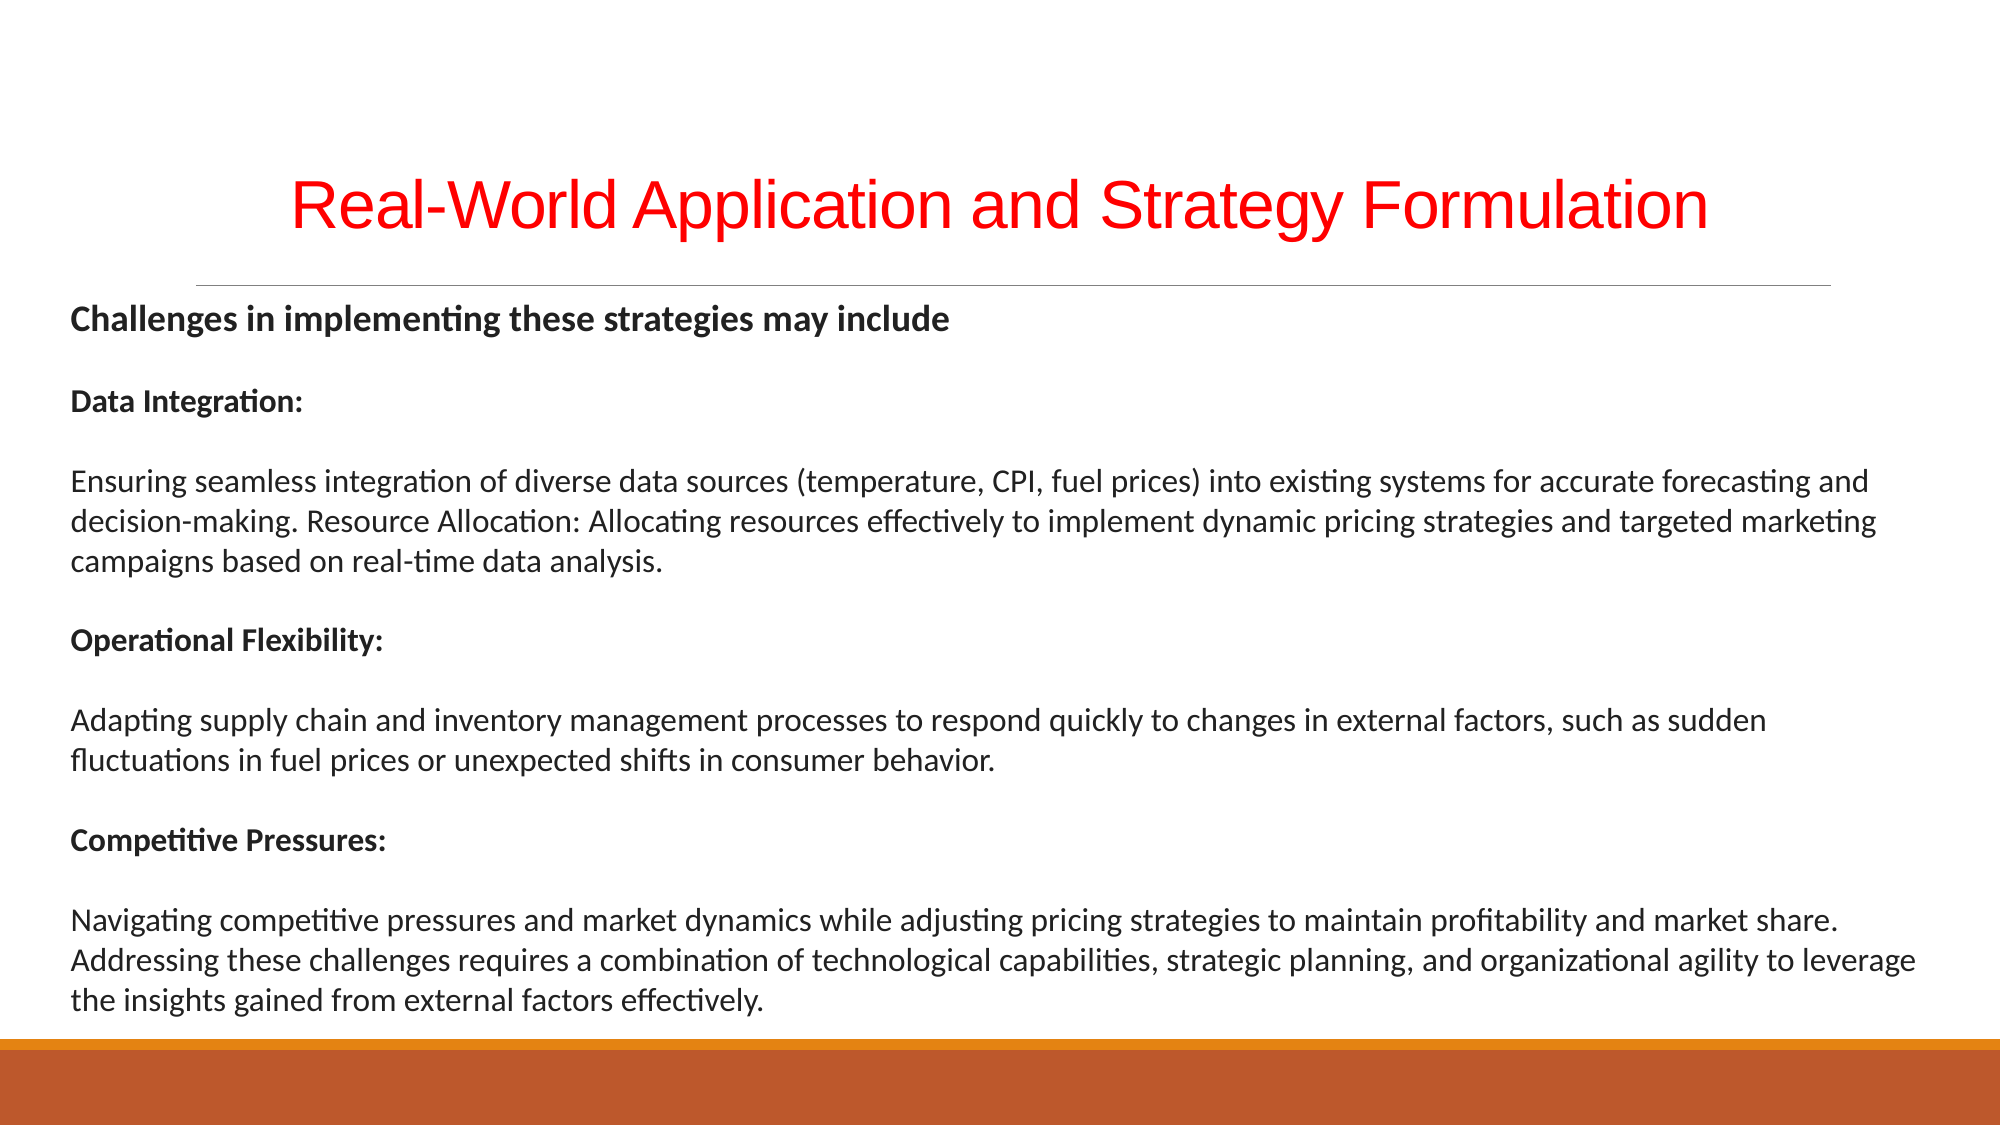

# Real-World Application and Strategy Formulation
Challenges in implementing these strategies may include

Data Integration:

Ensuring seamless integration of diverse data sources (temperature, CPI, fuel prices) into existing systems for accurate forecasting and decision-making. Resource Allocation: Allocating resources effectively to implement dynamic pricing strategies and targeted marketing campaigns based on real-time data analysis.

Operational Flexibility:

Adapting supply chain and inventory management processes to respond quickly to changes in external factors, such as sudden fluctuations in fuel prices or unexpected shifts in consumer behavior.

Competitive Pressures:

Navigating competitive pressures and market dynamics while adjusting pricing strategies to maintain profitability and market share. Addressing these challenges requires a combination of technological capabilities, strategic planning, and organizational agility to leverage the insights gained from external factors effectively.